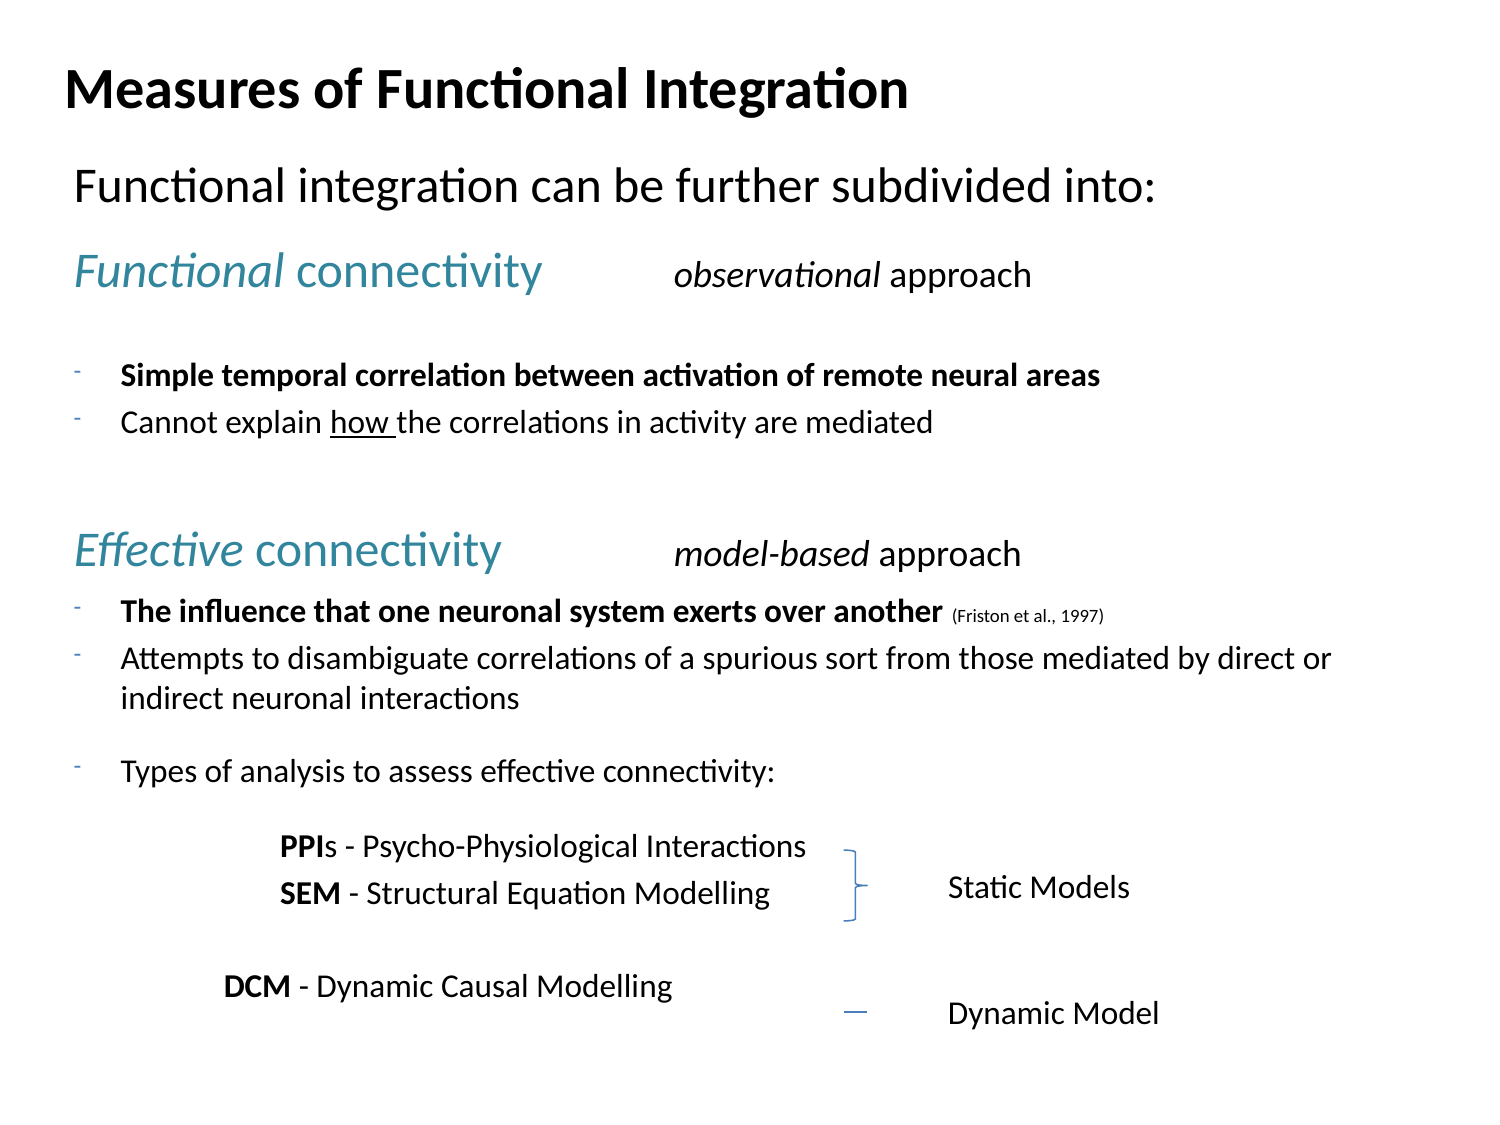

Measures of Functional Integration

Functional integration can be further subdivided into:
Functional connectivity 	observational approach

Simple temporal correlation between activation of remote neural areas
Cannot explain how the correlations in activity are mediated

Effective connectivity 		model-based approach
The influence that one neuronal system exerts over another (Friston et al., 1997)
Attempts to disambiguate correlations of a spurious sort from those mediated by direct or indirect neuronal interactions

Types of analysis to assess effective connectivity:

	PPIs - Psycho-Physiological Interactions
	SEM - Structural Equation Modelling

	DCM - Dynamic Causal Modelling

Static Models

Dynamic Model